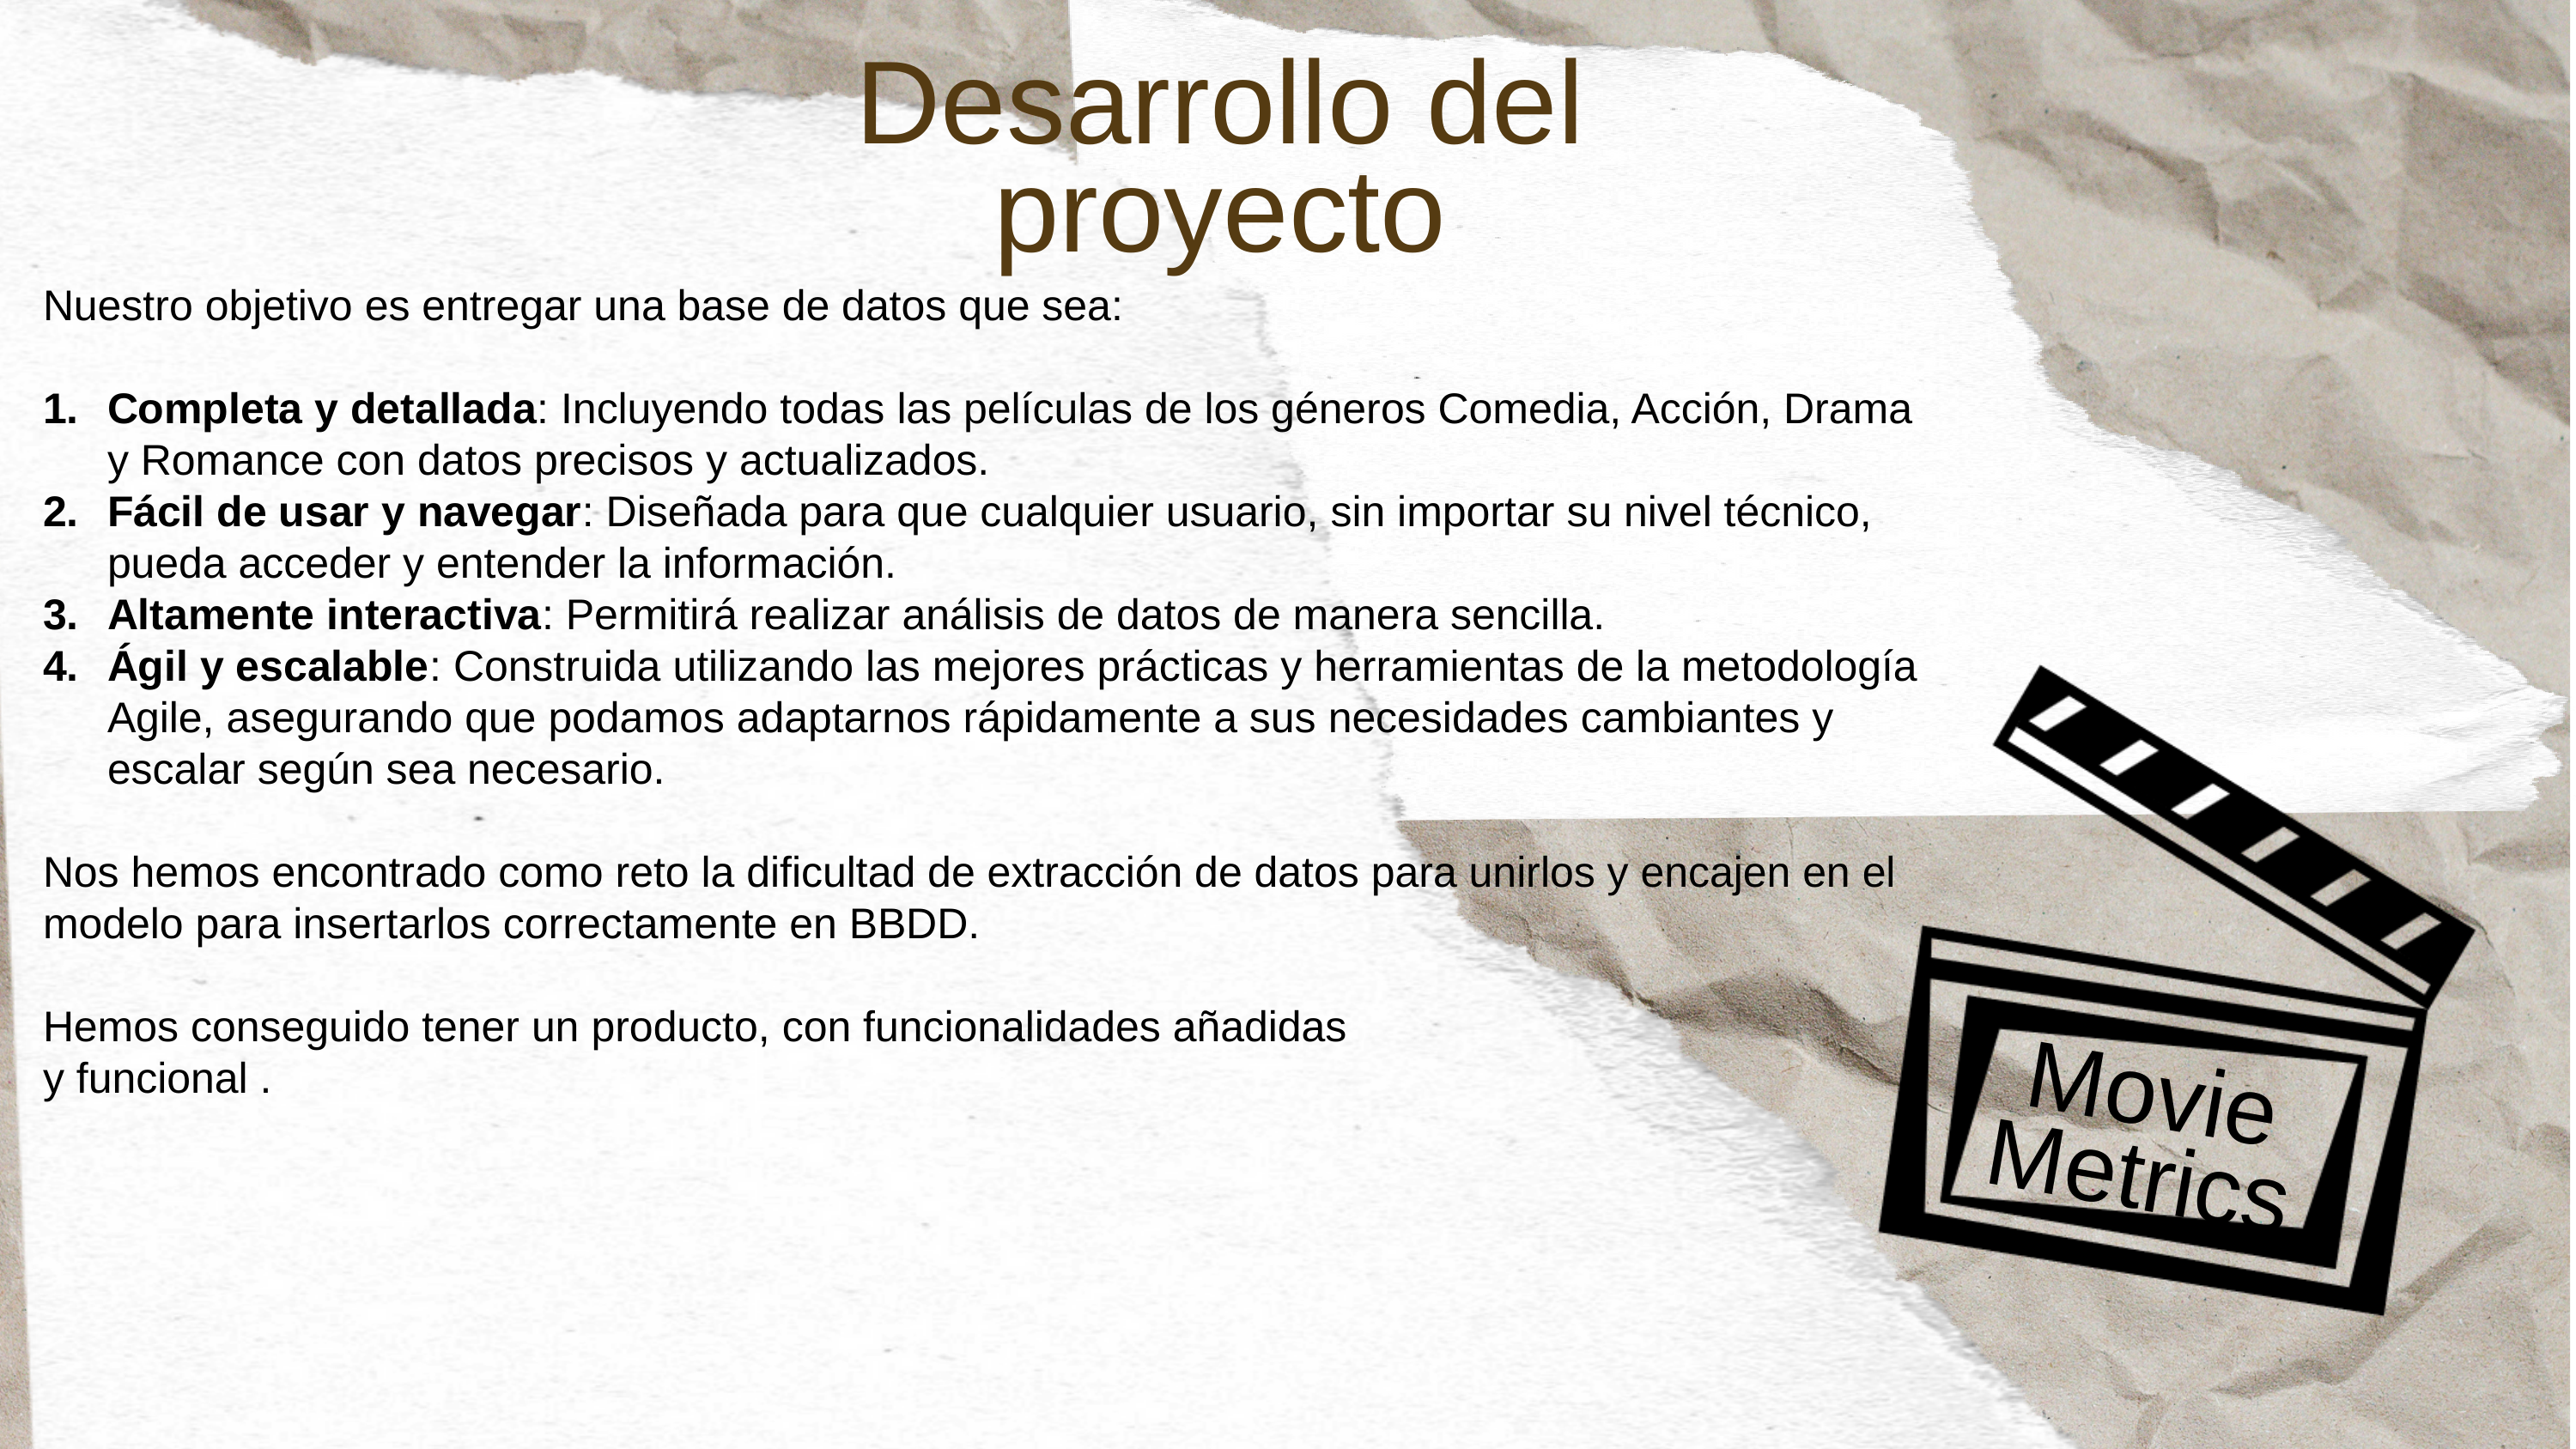

Desarrollo del proyecto
Nuestro objetivo es entregar una base de datos que sea:

Completa y detallada: Incluyendo todas las películas de los géneros Comedia, Acción, Drama y Romance con datos precisos y actualizados.
Fácil de usar y navegar: Diseñada para que cualquier usuario, sin importar su nivel técnico, pueda acceder y entender la información.
Altamente interactiva: Permitirá realizar análisis de datos de manera sencilla.
Ágil y escalable: Construida utilizando las mejores prácticas y herramientas de la metodología Agile, asegurando que podamos adaptarnos rápidamente a sus necesidades cambiantes y escalar según sea necesario.

Nos hemos encontrado como reto la dificultad de extracción de datos para unirlos y encajen en el modelo para insertarlos correctamente en BBDD.

Hemos conseguido tener un producto, con funcionalidades añadidas
y funcional .

Movie Metrics